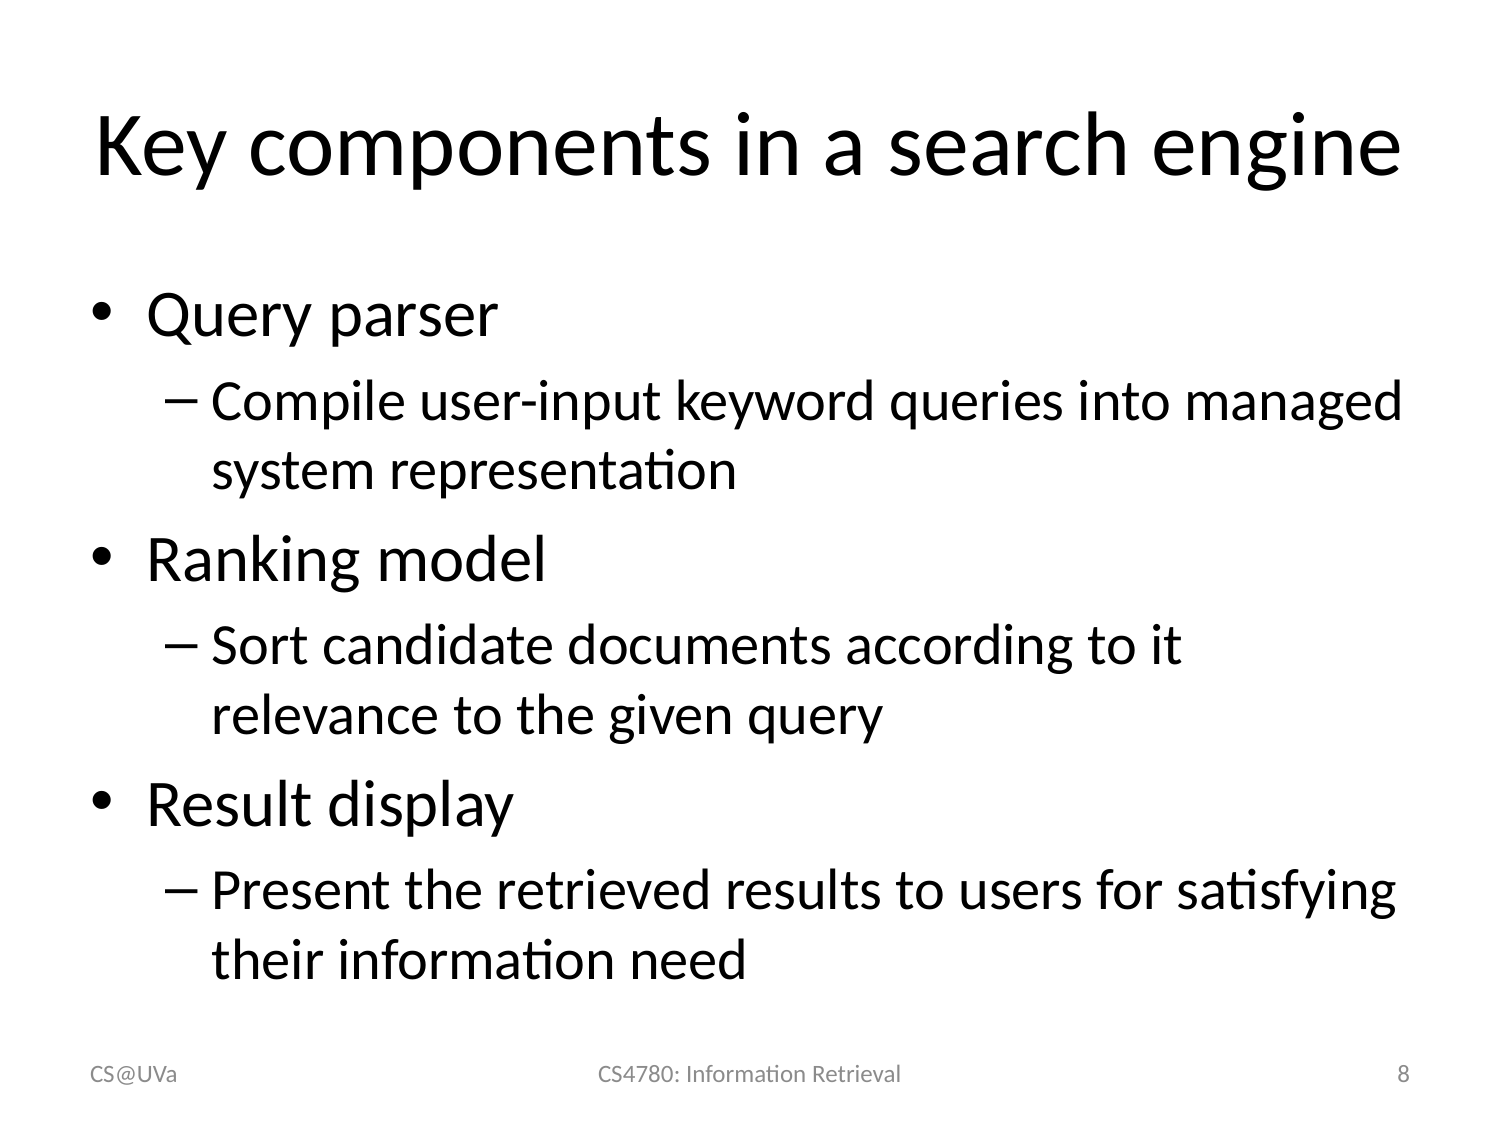

# Key components in a search engine
Query parser
Compile user-input keyword queries into managed system representation
Ranking model
Sort candidate documents according to it relevance to the given query
Result display
Present the retrieved results to users for satisfying their information need
CS@UVa
CS4780: Information Retrieval
8